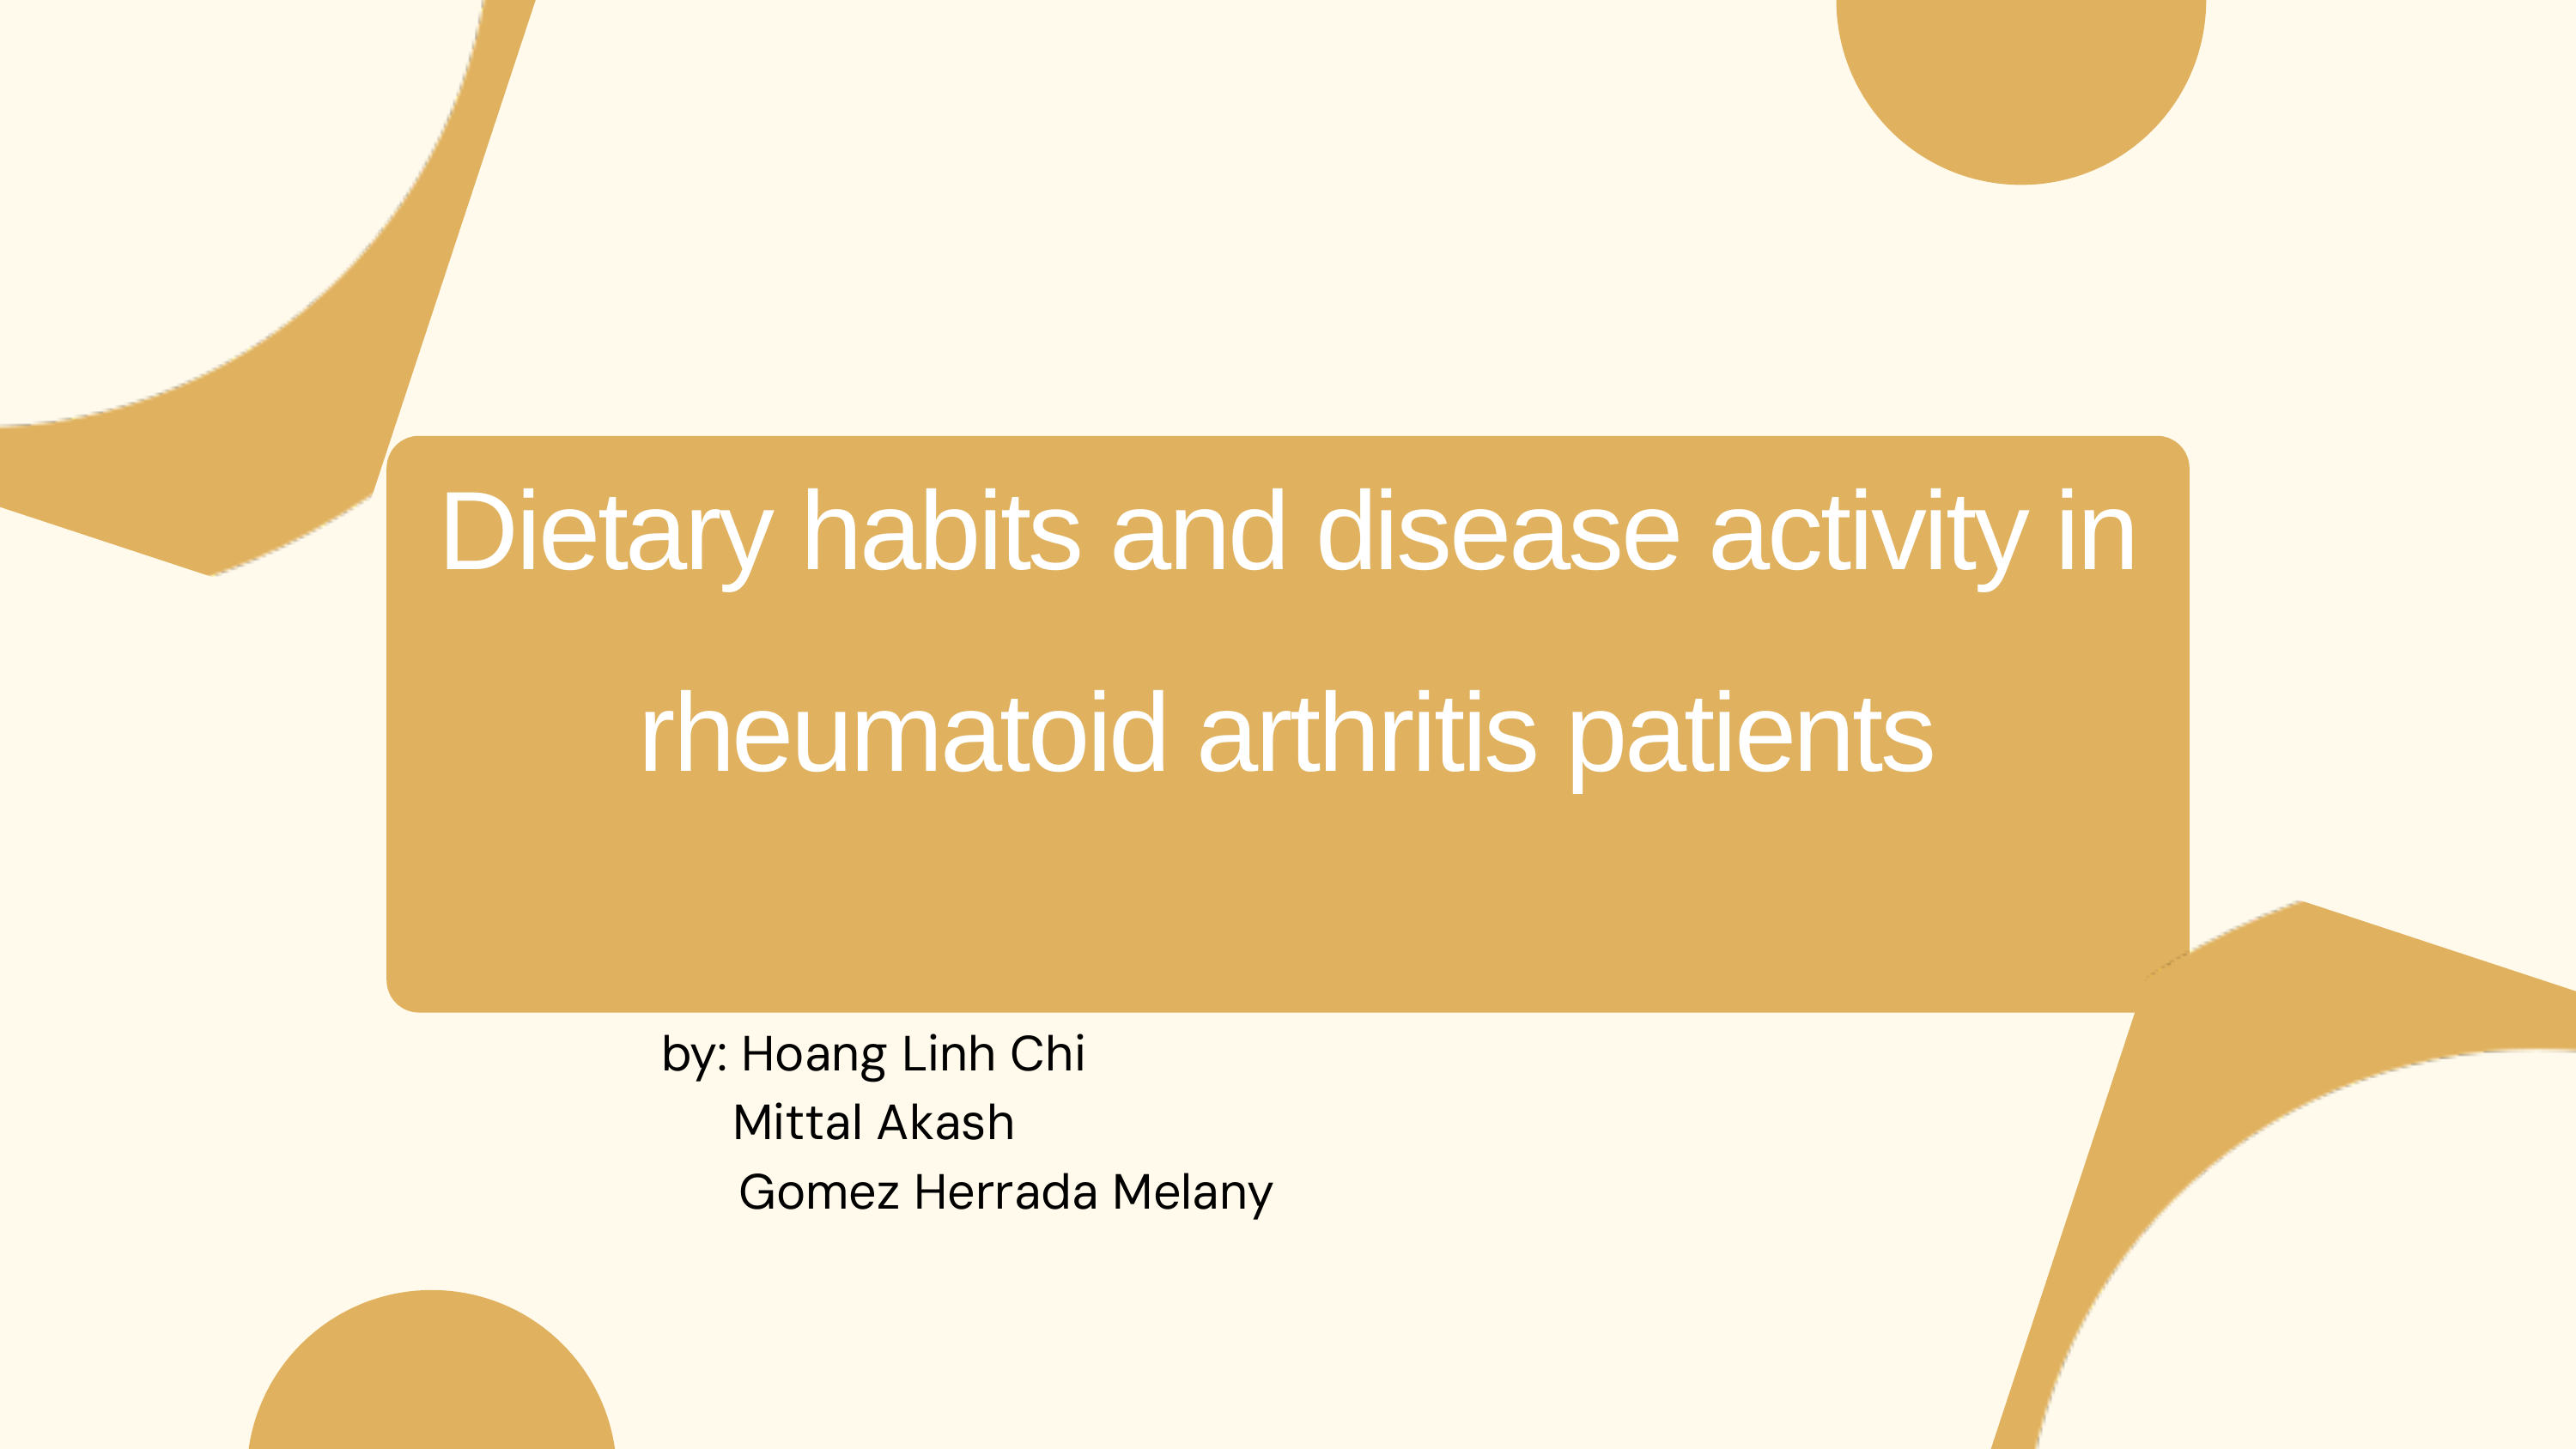

Dietary habits and disease activity in rheumatoid arthritis patients

  by: Hoang Linh Chi
  Mittal Akash
                      Gomez Herrada Melany